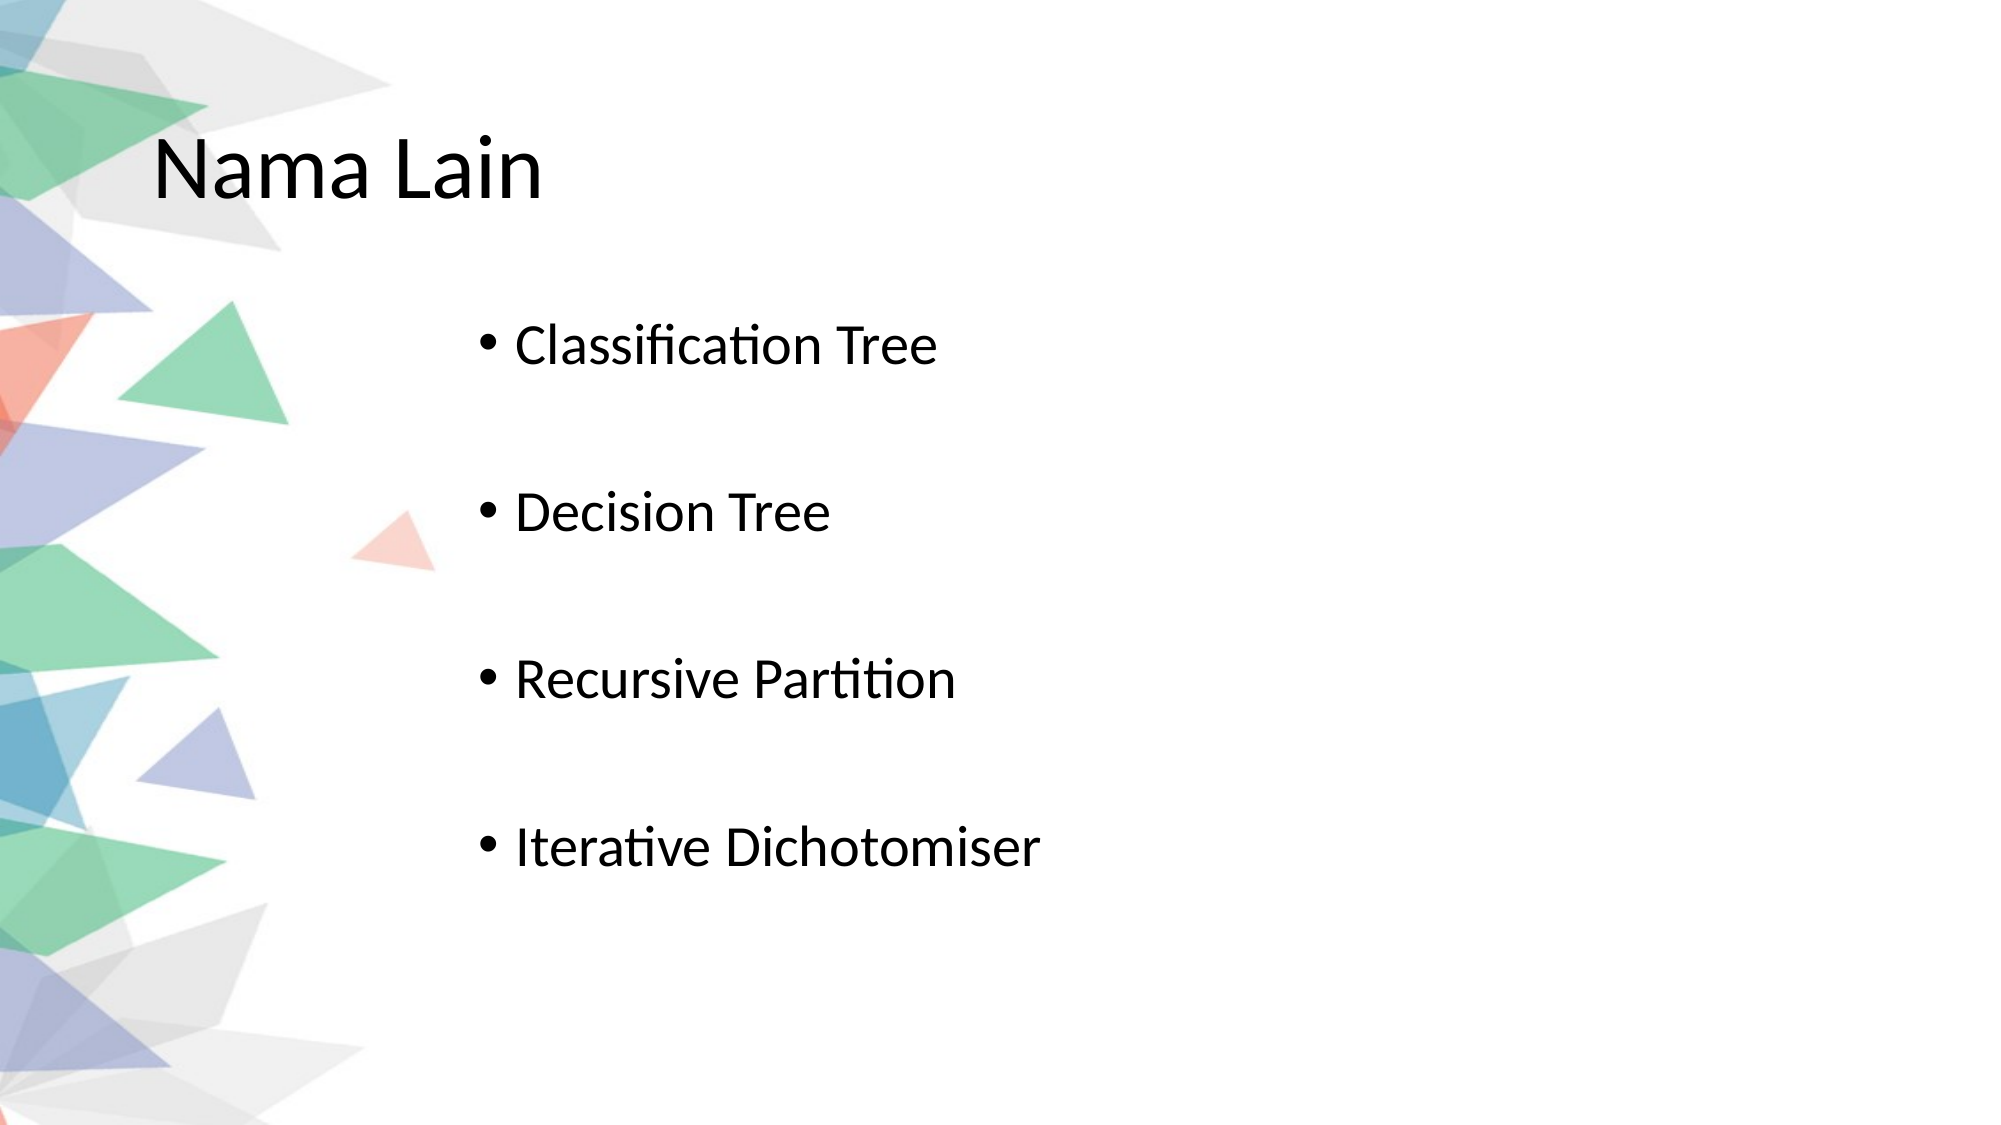

# Nama Lain
Classification Tree

Decision Tree

Recursive Partition

Iterative Dichotomiser